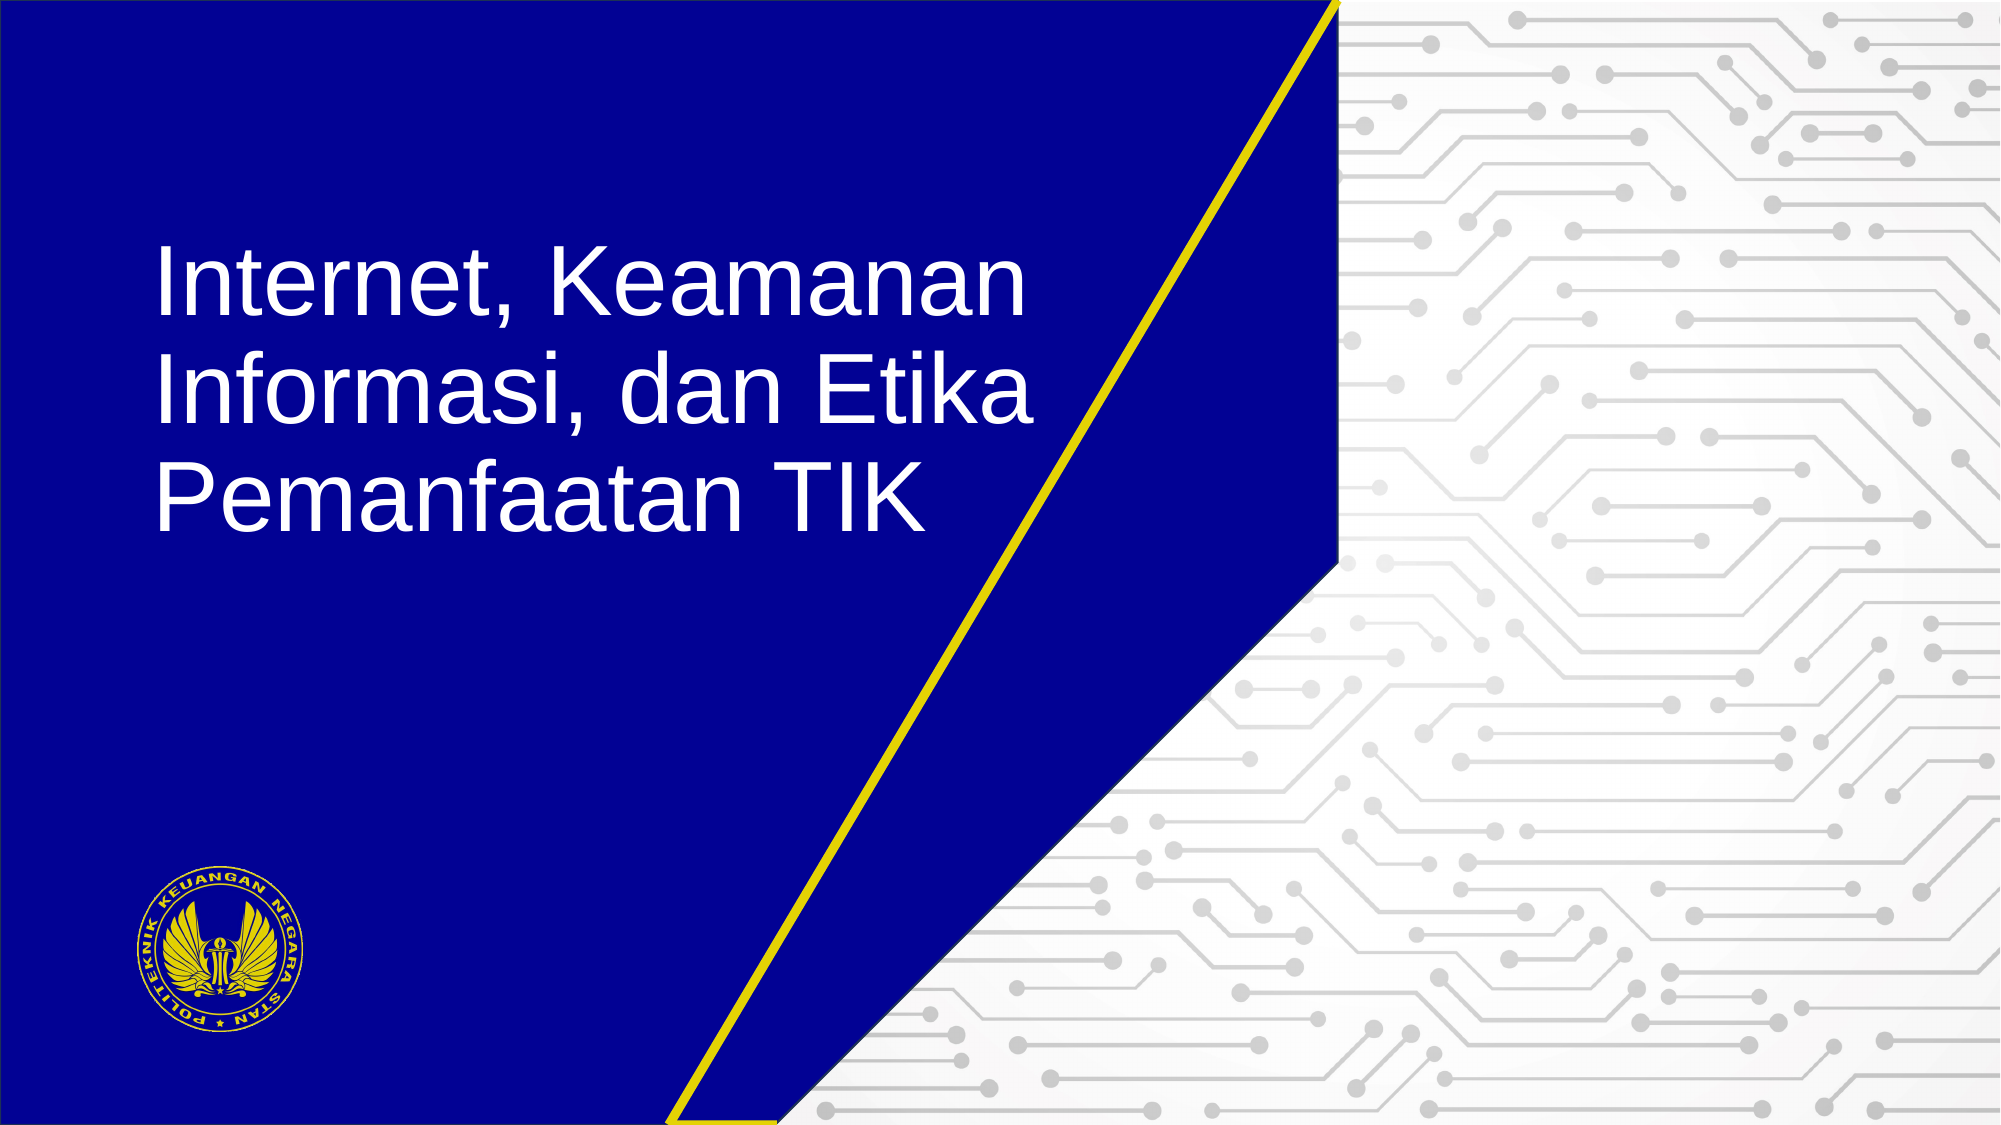

# Internet, Keamanan Informasi, dan Etika Pemanfaatan TIK